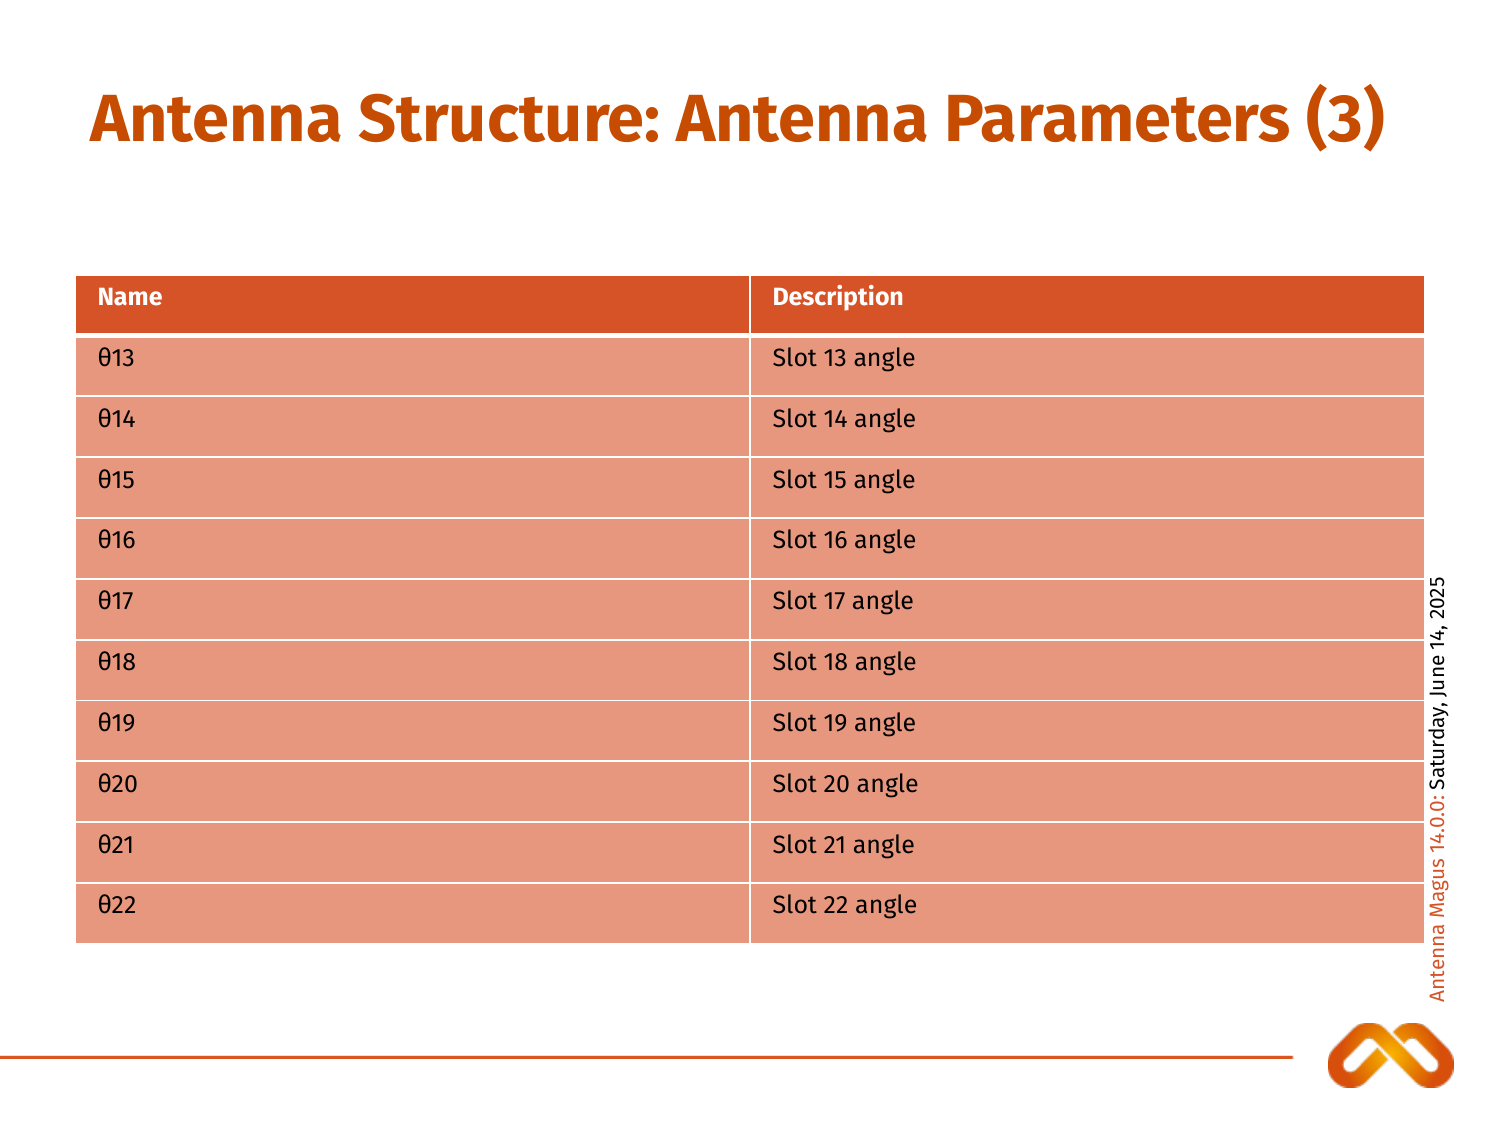

# Antenna Structure: Antenna Parameters (3)

| Name | Description |
| --- | --- |
| θ13 | Slot 13 angle |
| θ14 | Slot 14 angle |
| θ15 | Slot 15 angle |
| θ16 | Slot 16 angle |
| θ17 | Slot 17 angle |
| θ18 | Slot 18 angle |
| θ19 | Slot 19 angle |
| θ20 | Slot 20 angle |
| θ21 | Slot 21 angle |
| θ22 | Slot 22 angle |